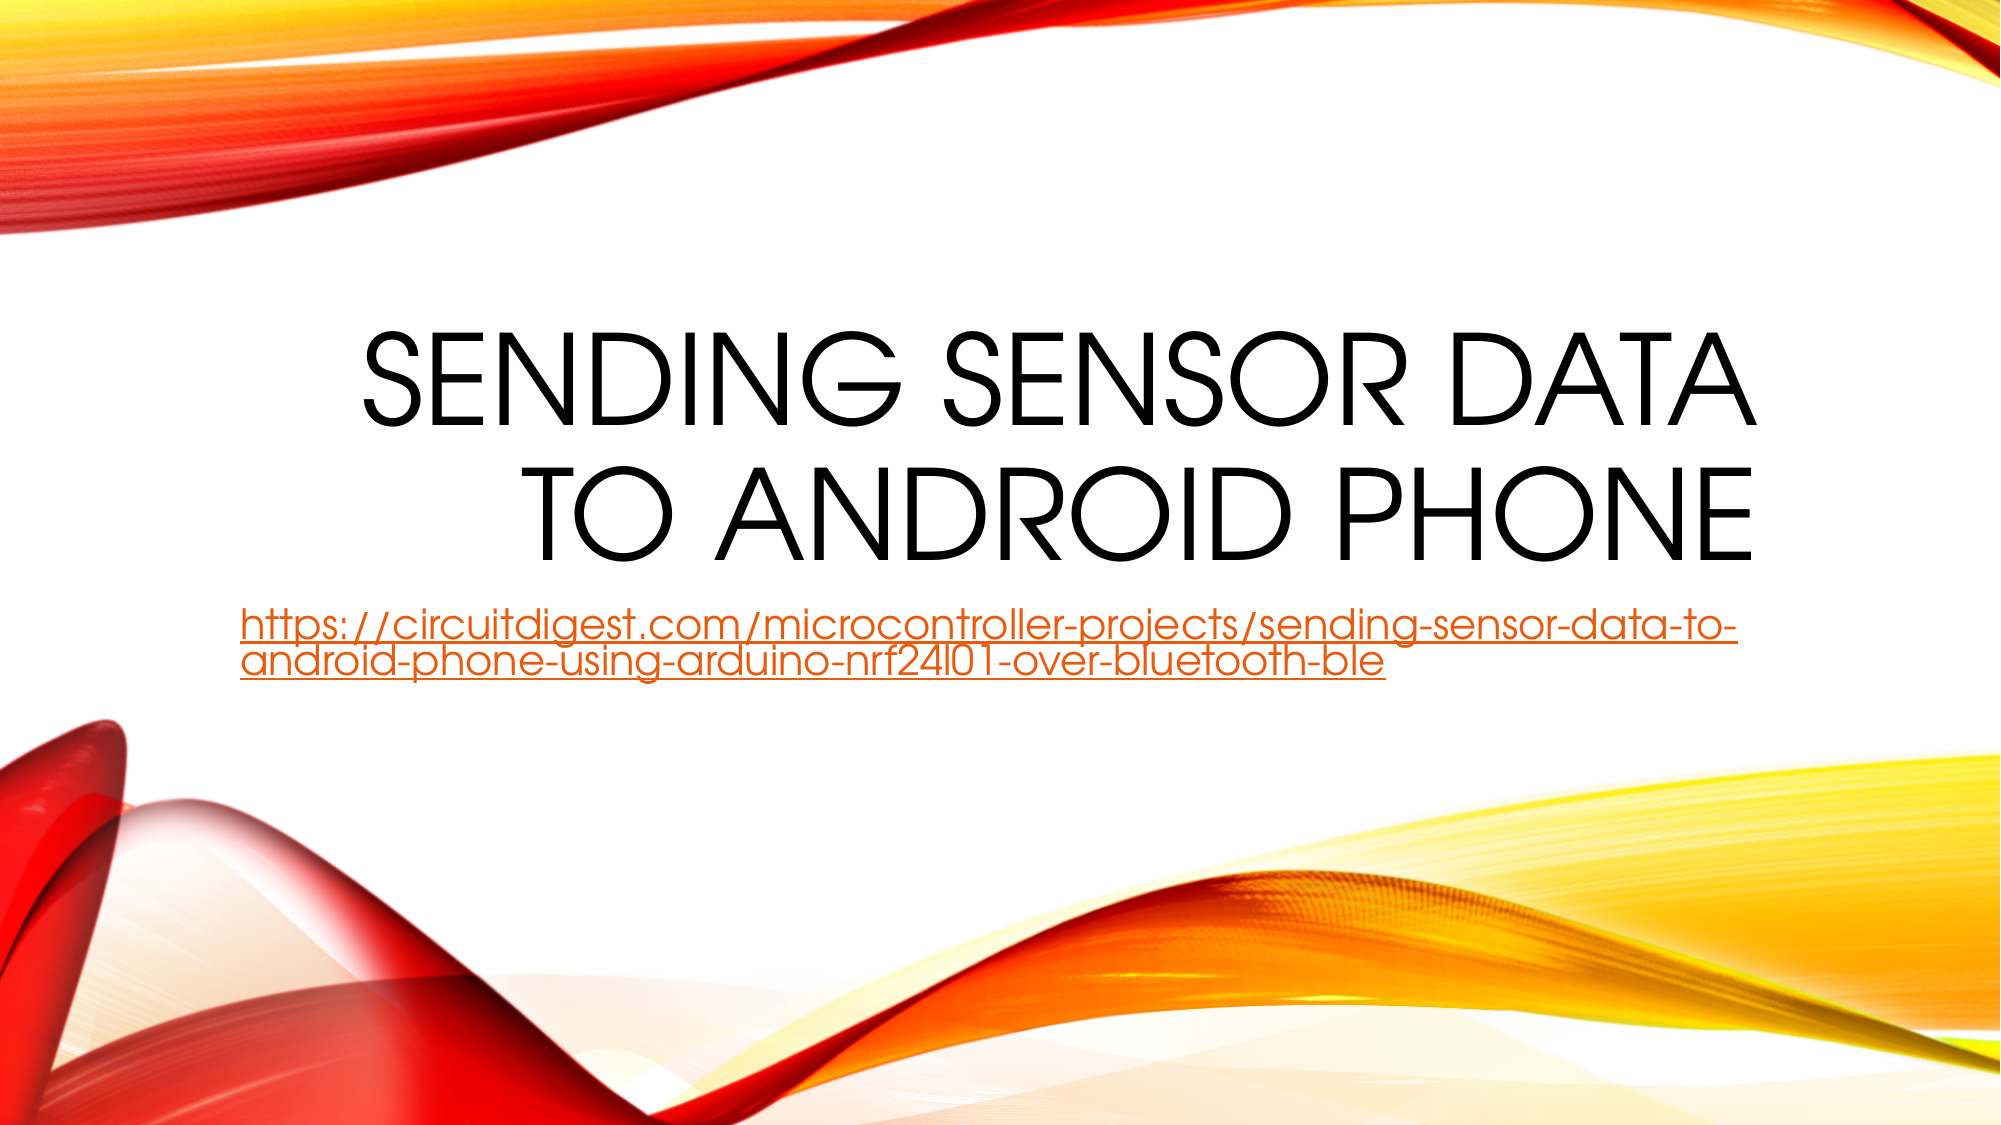

# Sending Sensor Data To Android Phone
https://circuitdigest.com/microcontroller-projects/sending-sensor-data-to-android-phone-using-arduino-nrf24l01-over-bluetooth-ble